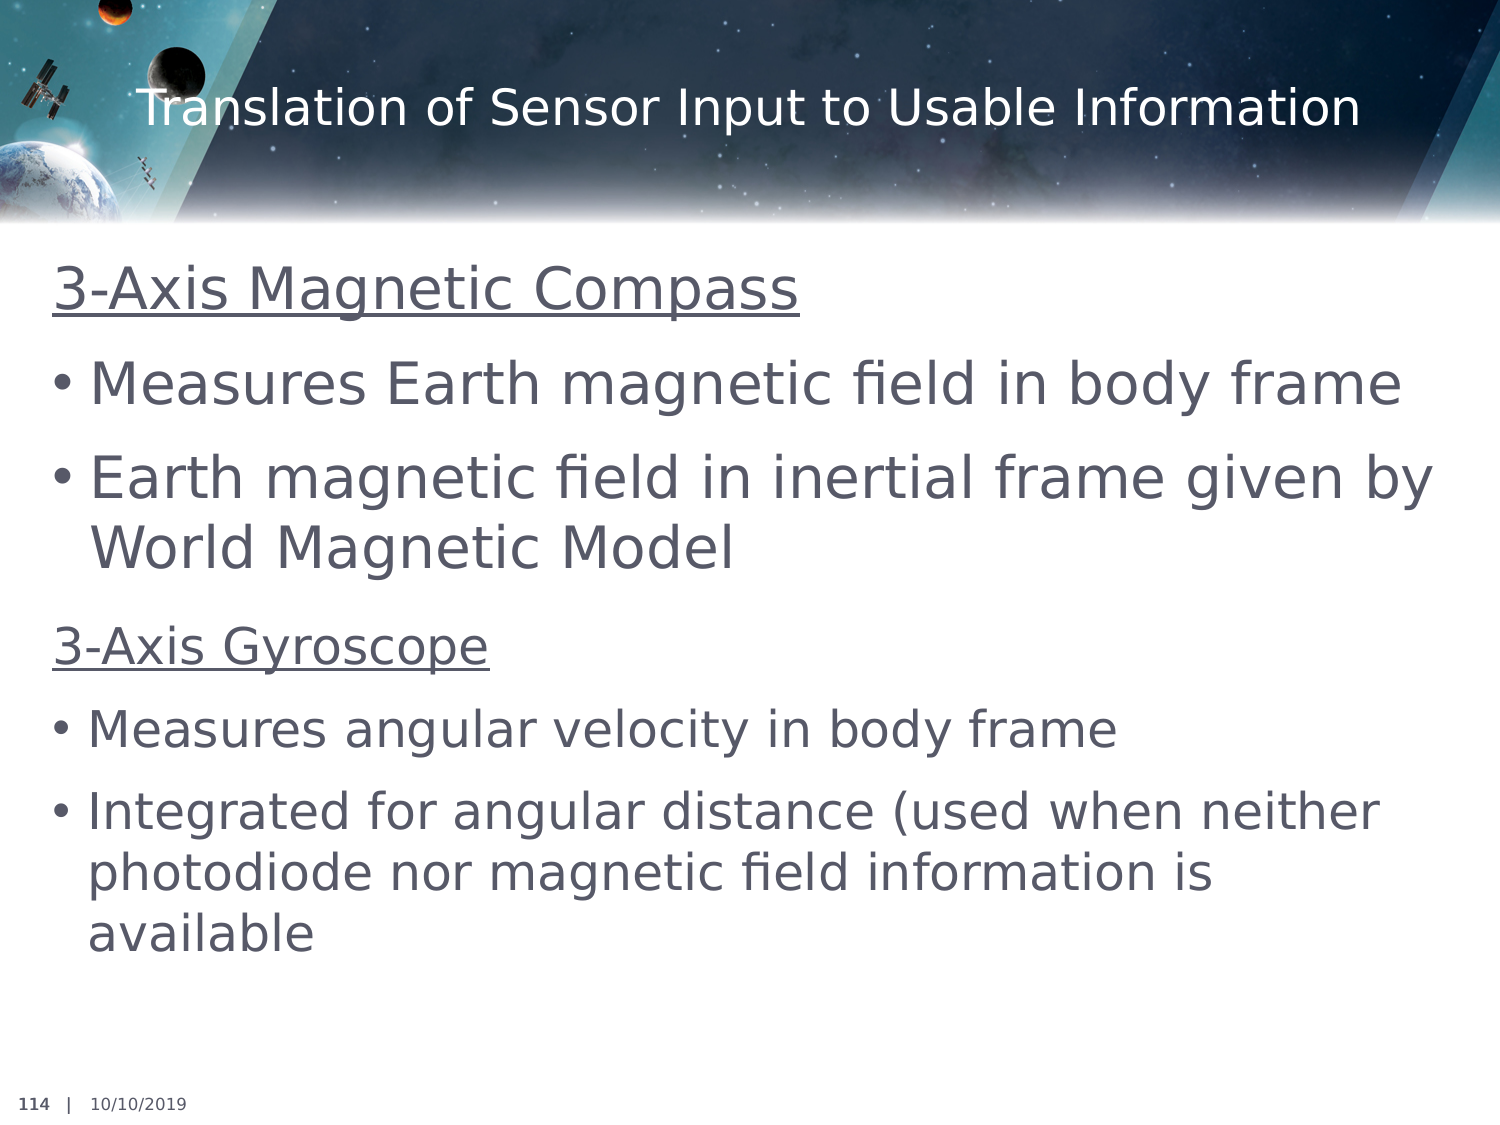

# Translation of Sensor Input to Usable Information
3-Axis Magnetic Compass
Measures Earth magnetic field in body frame
Earth magnetic field in inertial frame given by World Magnetic Model

3-Axis Gyroscope
Measures angular velocity in body frame
Integrated for angular distance (used when neither photodiode nor magnetic field information is available
114   |